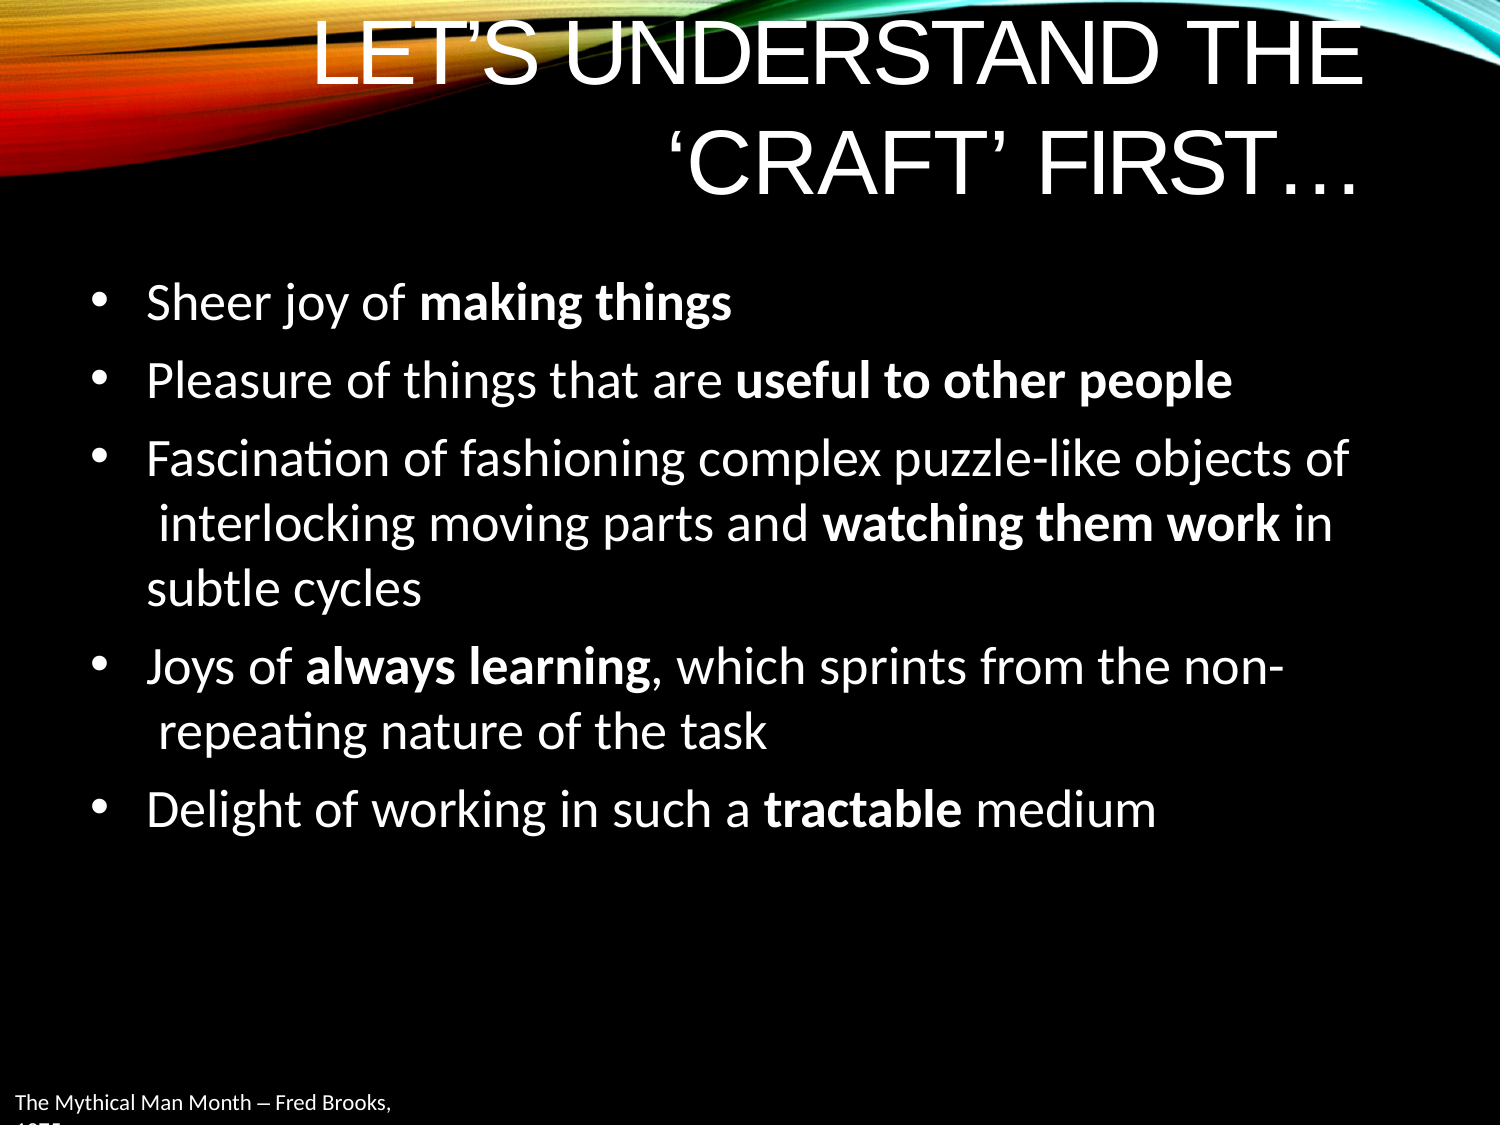

# Let’s understand the ‘craft’ first…
Sheer joy of making things
Pleasure of things that are useful to other people
Fascination of fashioning complex puzzle-like objects of  interlocking moving parts and watching them work in  subtle cycles
Joys of always learning, which sprints from the non-  repeating nature of the task
Delight of working in such a tractable medium
The Mythical Man Month – Fred Brooks, 1975